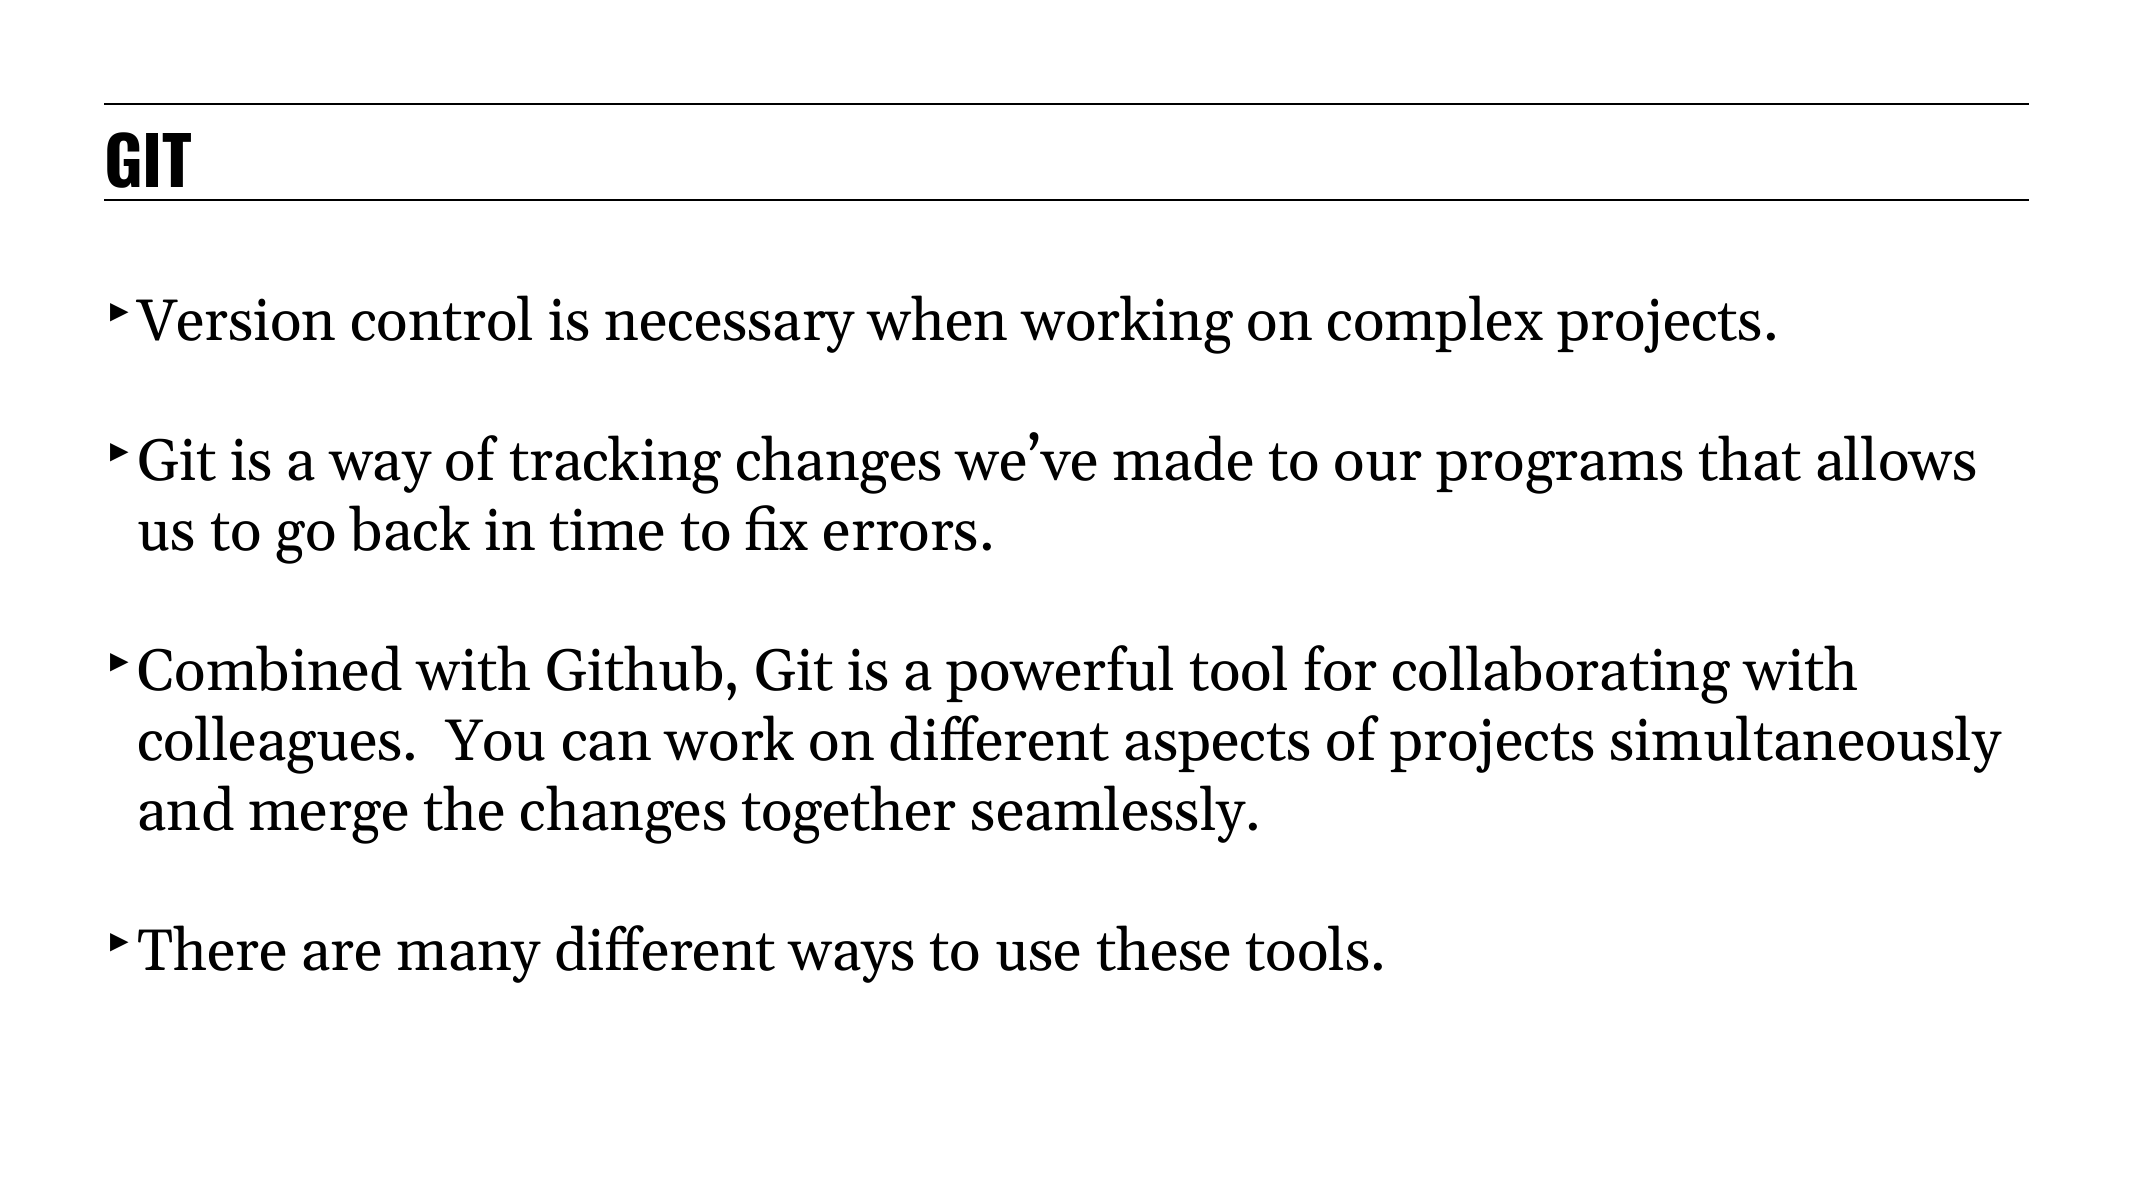

GIT

Version control is necessary when working on complex projects.

Git is a way of tracking changes we’ve made to our programs that allows us to go back in time to fix errors.

Combined with Github, Git is a powerful tool for collaborating with colleagues.  You can work on different aspects of projects simultaneously and merge the changes together seamlessly.

There are many different ways to use these tools.